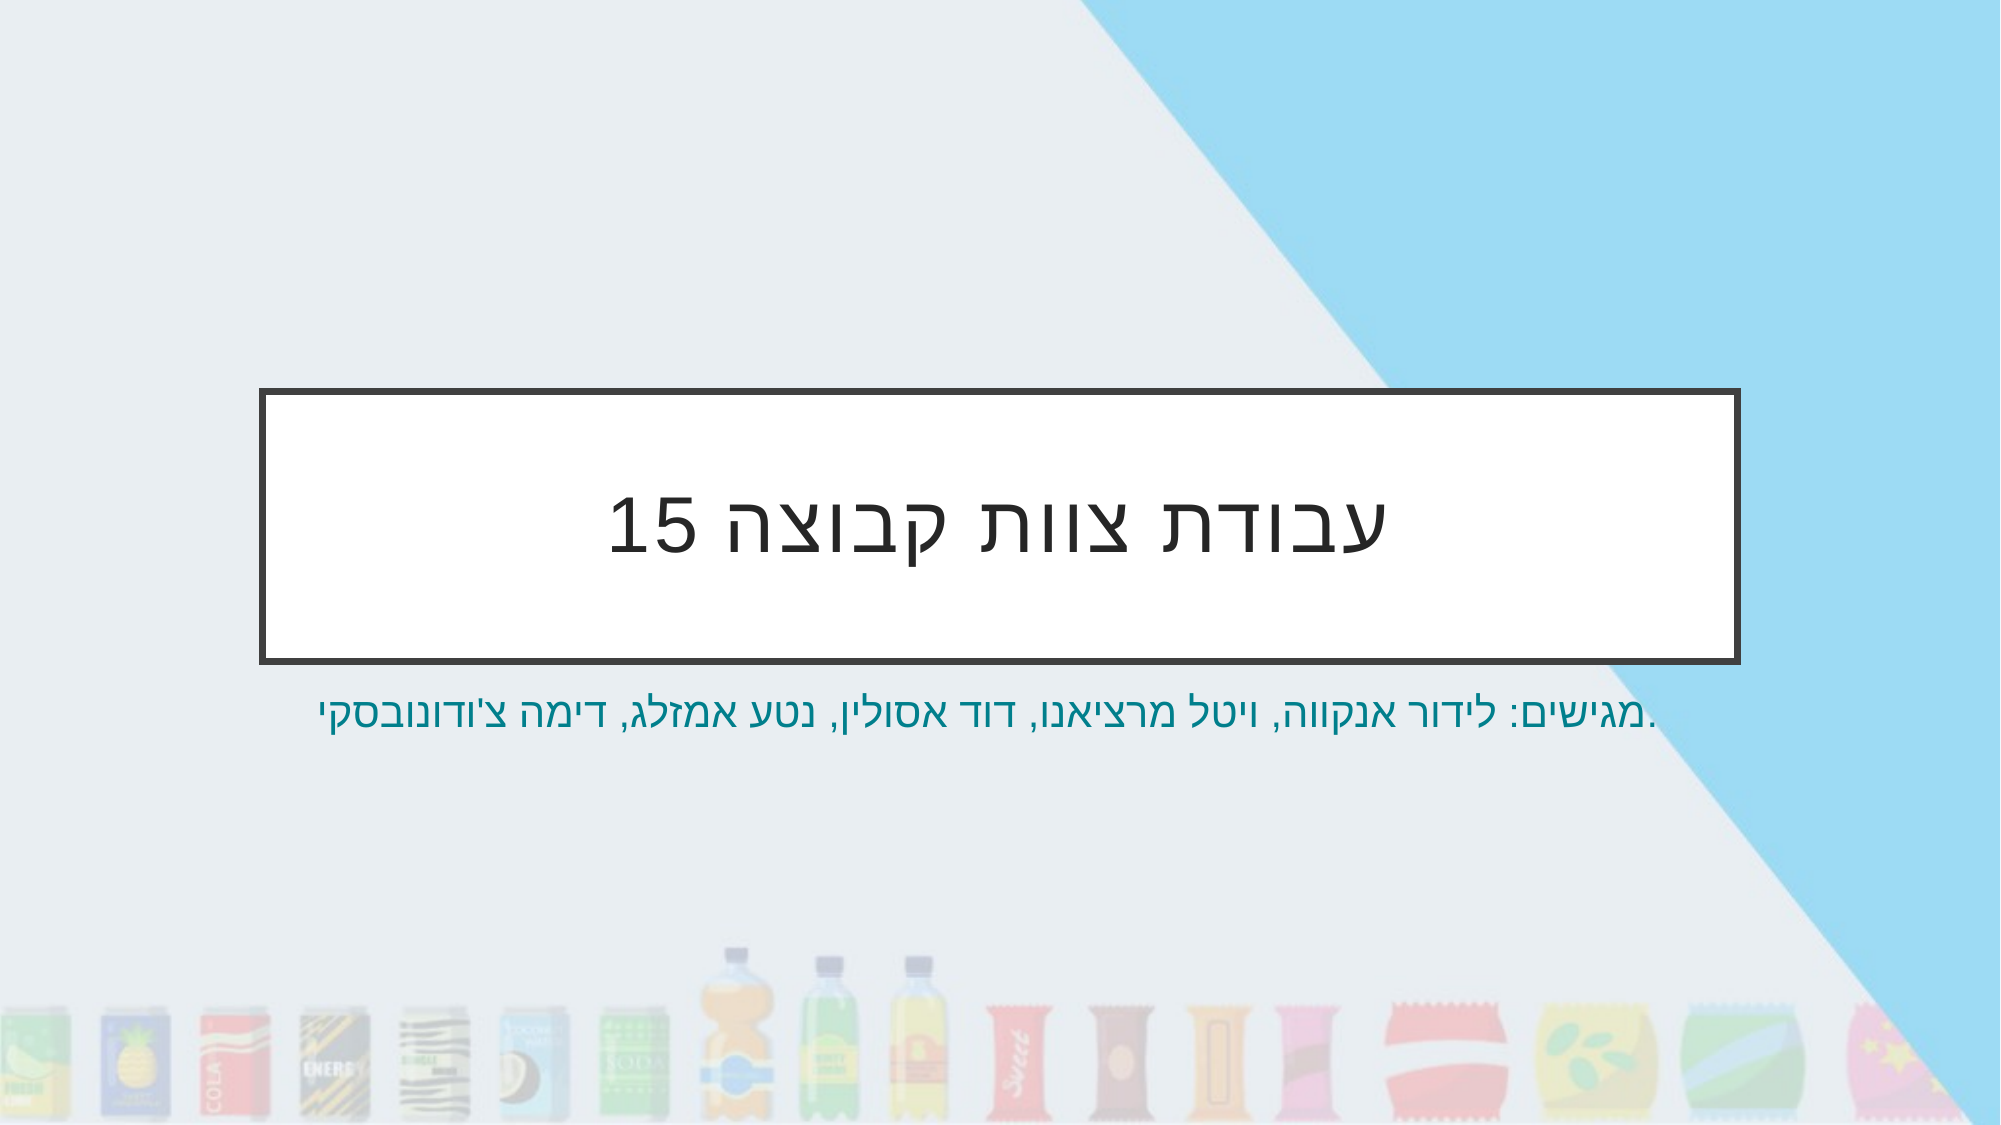

# עבודת צוות קבוצה 15
מגישים: לידור אנקווה, ויטל מרציאנו, דוד אסולין, נטע אמזלג, דימה צ'ודונובסקי.